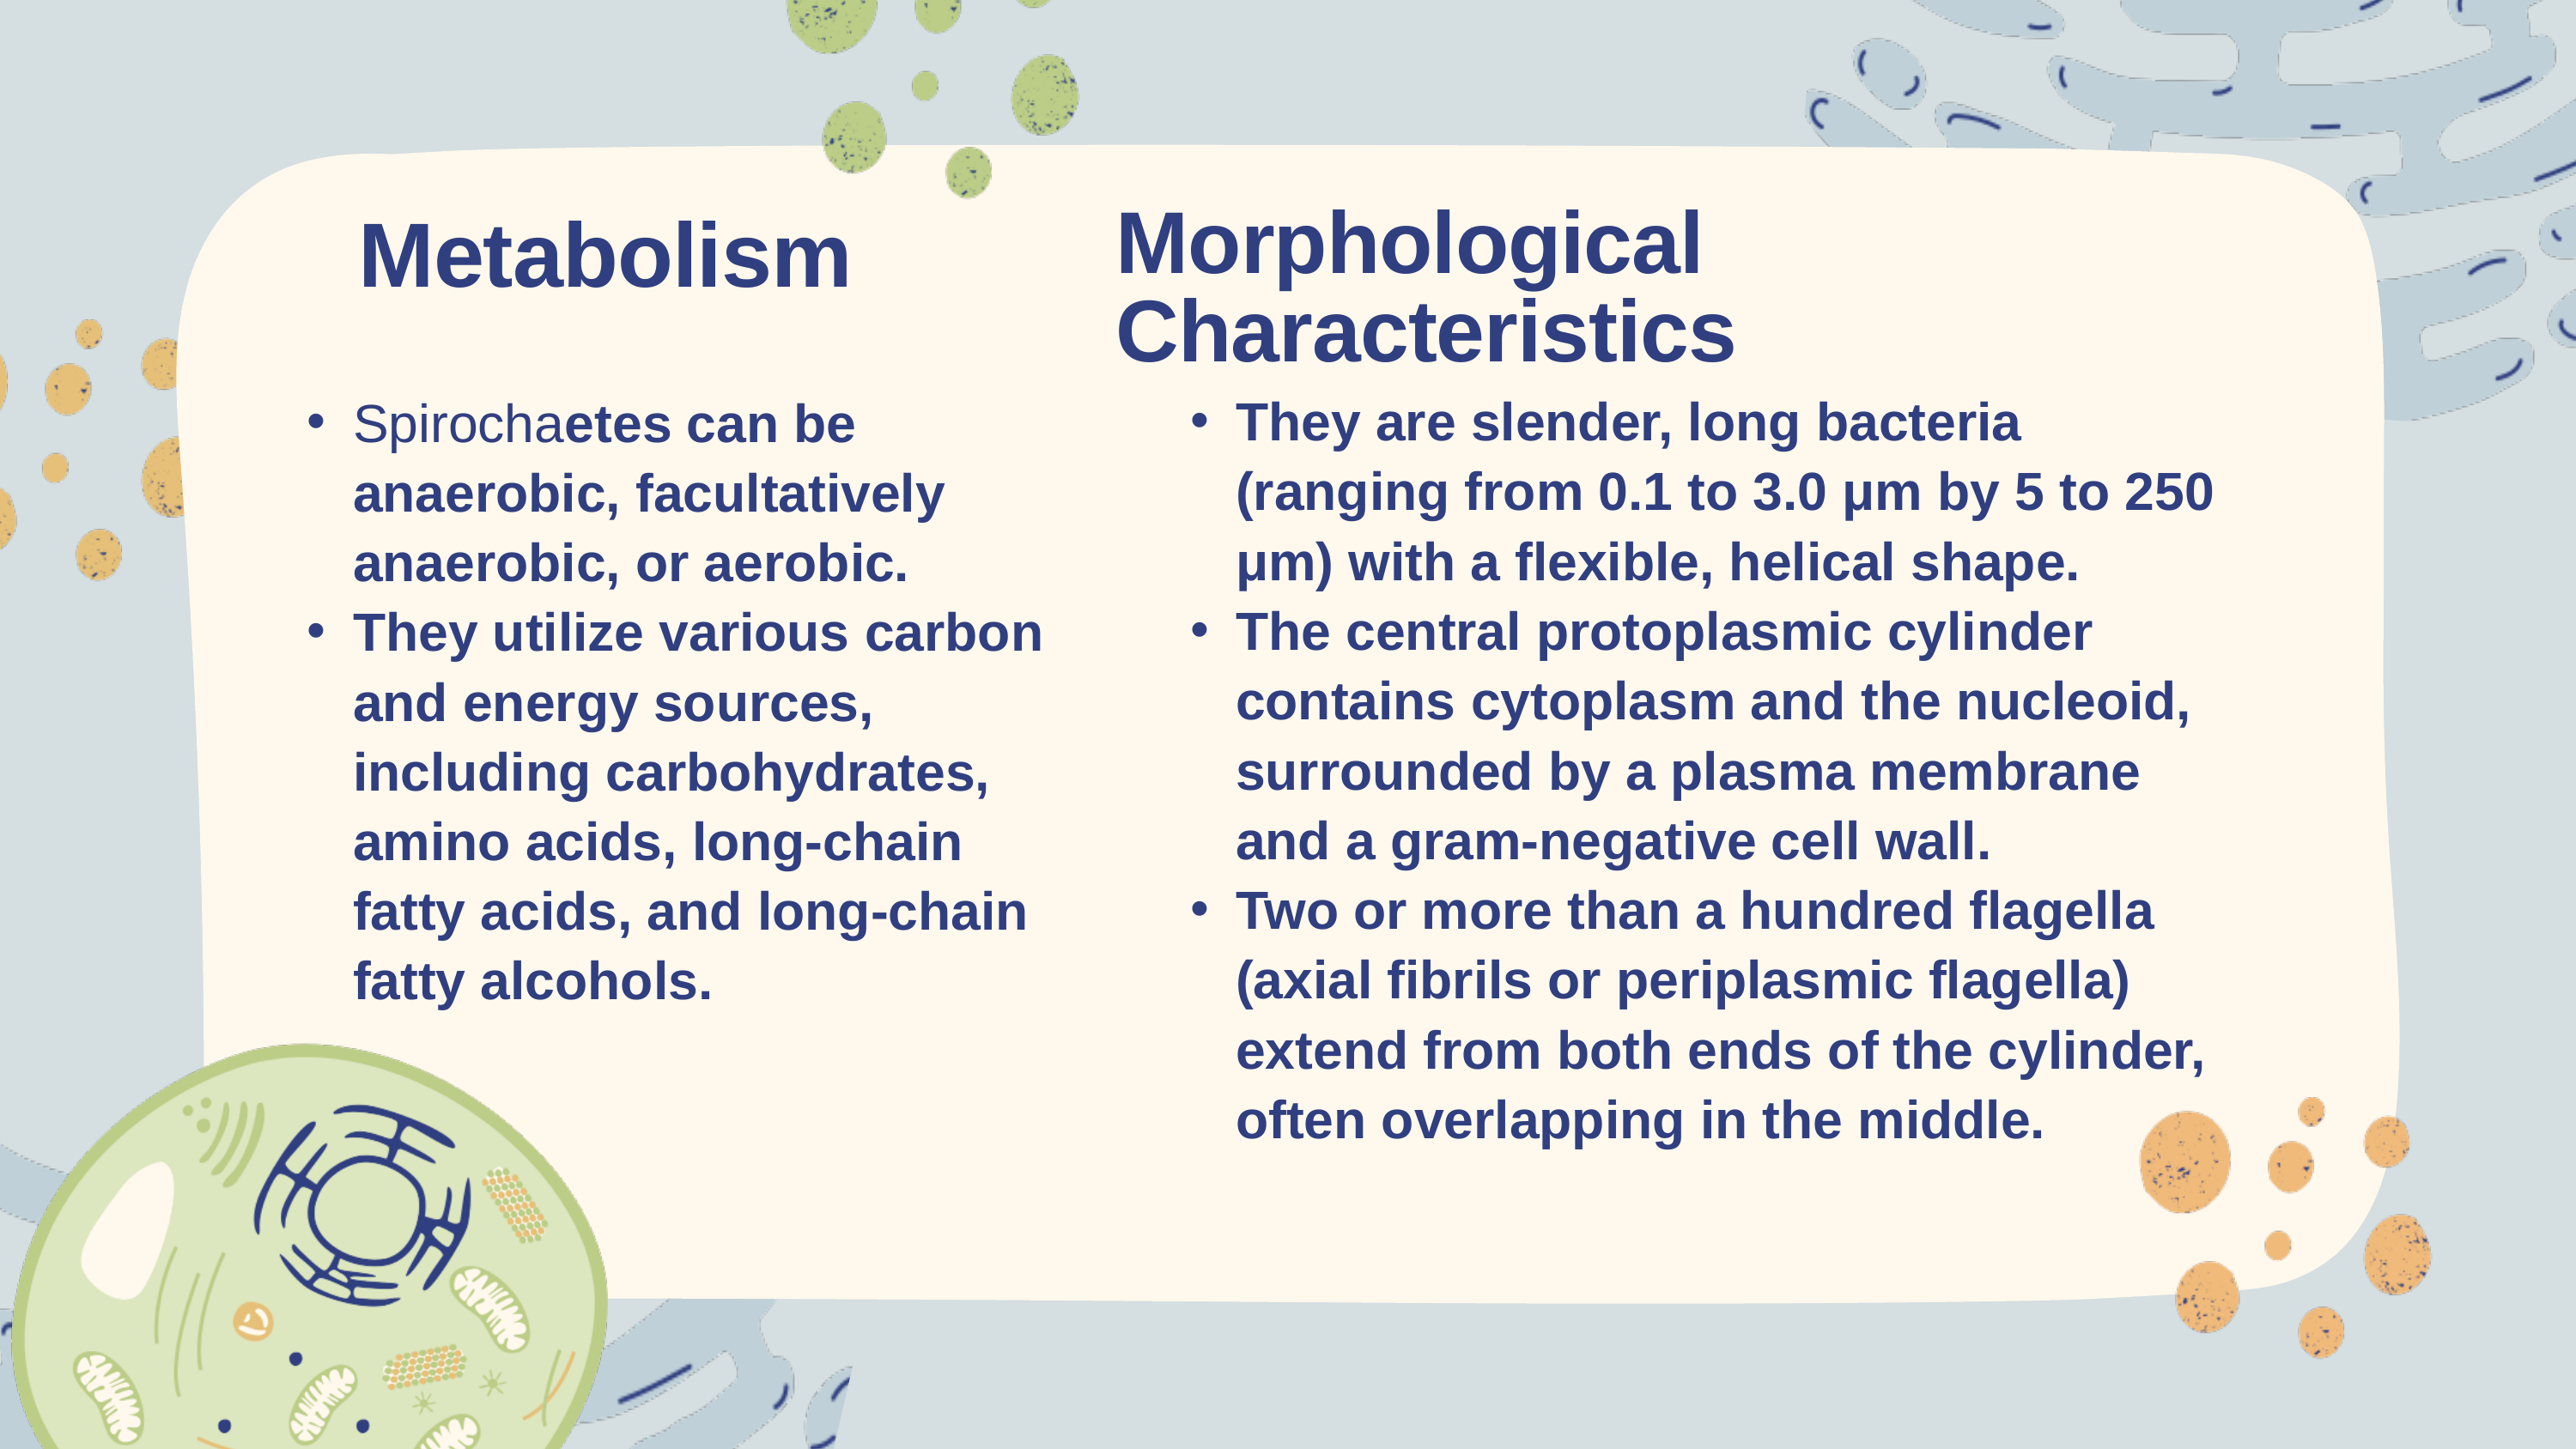

Morphological Characteristics
Metabolism

They are slender, long bacteria (ranging from 0.1 to 3.0 μm by 5 to 250 μm) with a flexible, helical shape.
The central protoplasmic cylinder contains cytoplasm and the nucleoid, surrounded by a plasma membrane and a gram-negative cell wall.
Two or more than a hundred flagella (axial fibrils or periplasmic flagella) extend from both ends of the cylinder, often overlapping in the middle.
Spirochaetes can be anaerobic, facultatively anaerobic, or aerobic.
They utilize various carbon and energy sources, including carbohydrates, amino acids, long-chain fatty acids, and long-chain fatty alcohols.